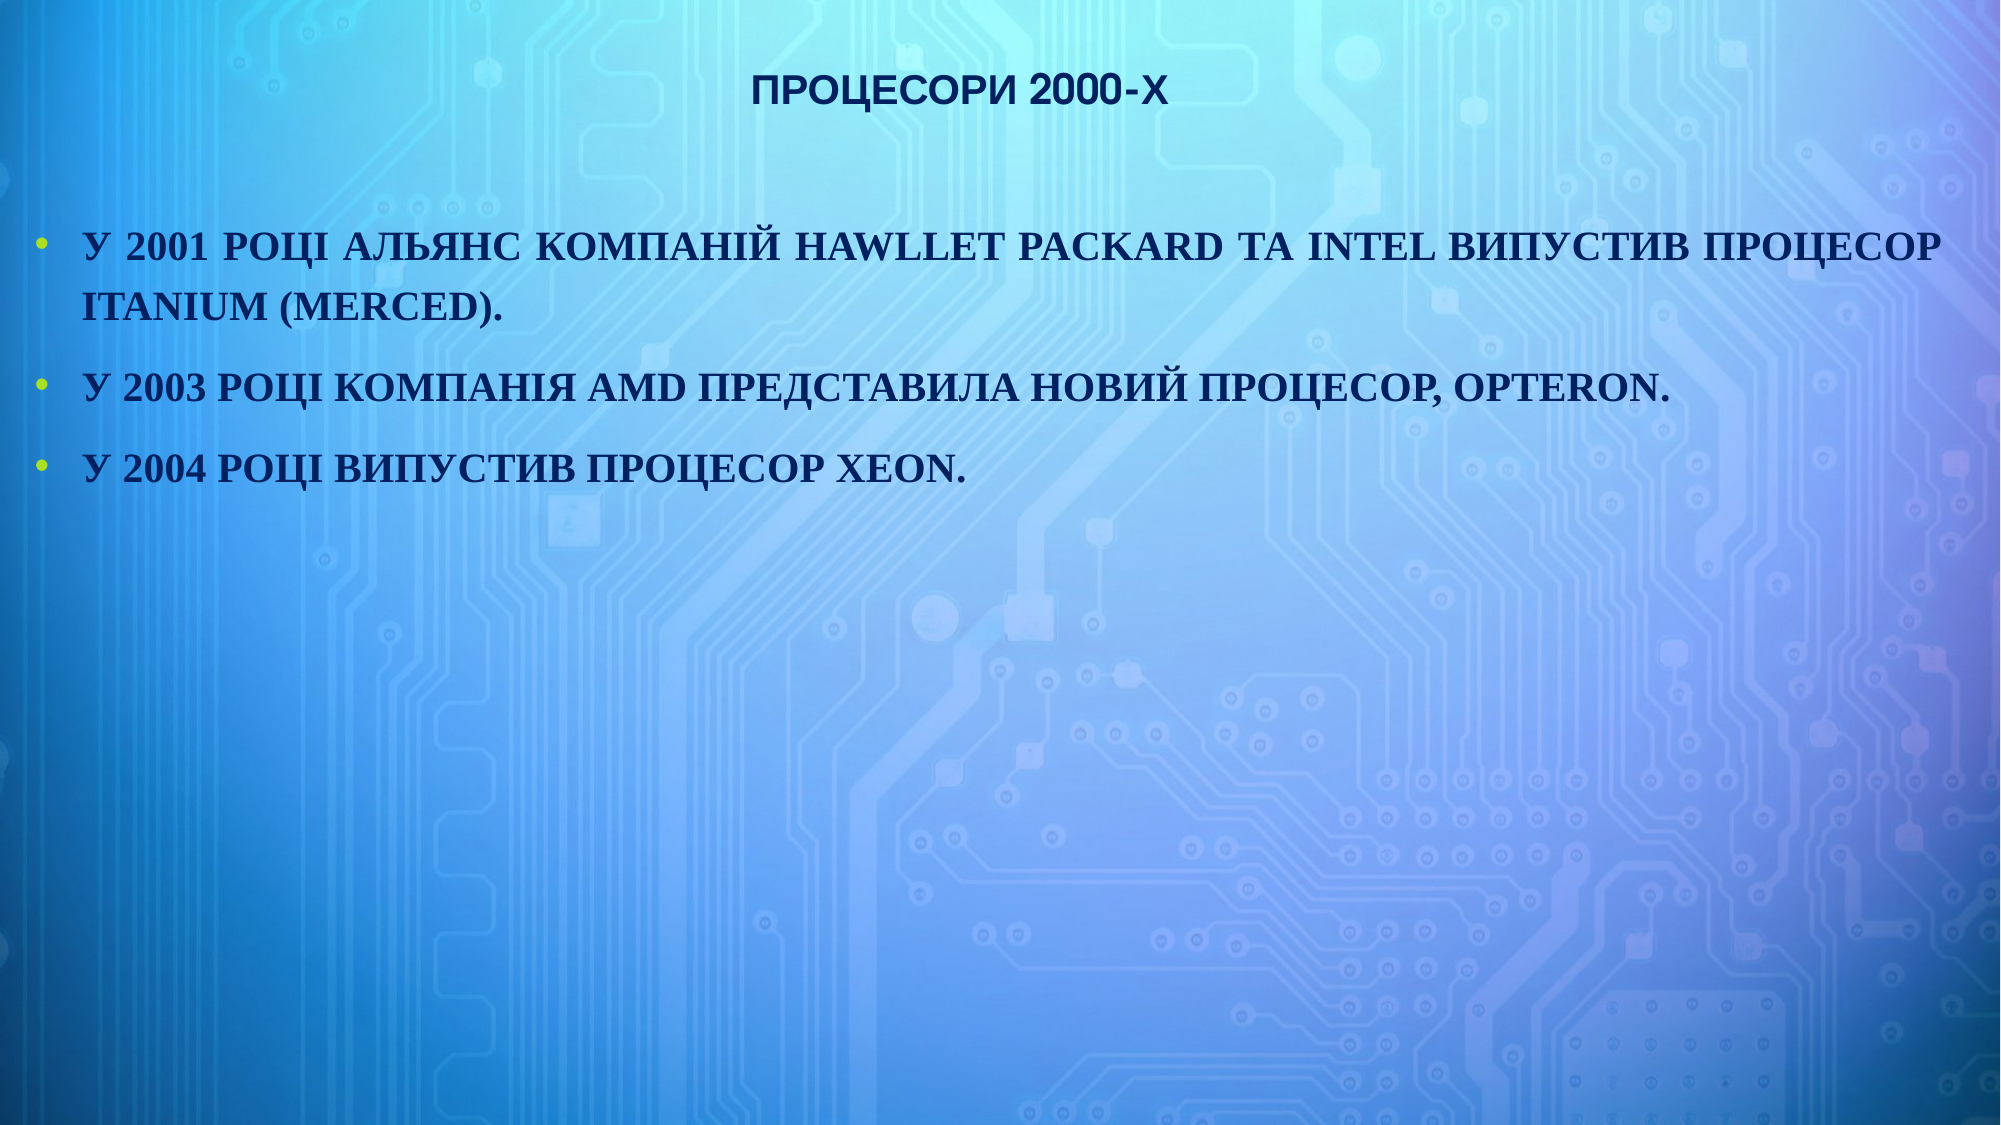

У 2001 році альянс компаній Hawllet Packard та Intel випустив процесор Itanium (Merced).
У 2003 році компанія АМD представила новий процесор, Орteron.
У 2004 році випустив процесор Хеоn.
# Процесори 2000-х